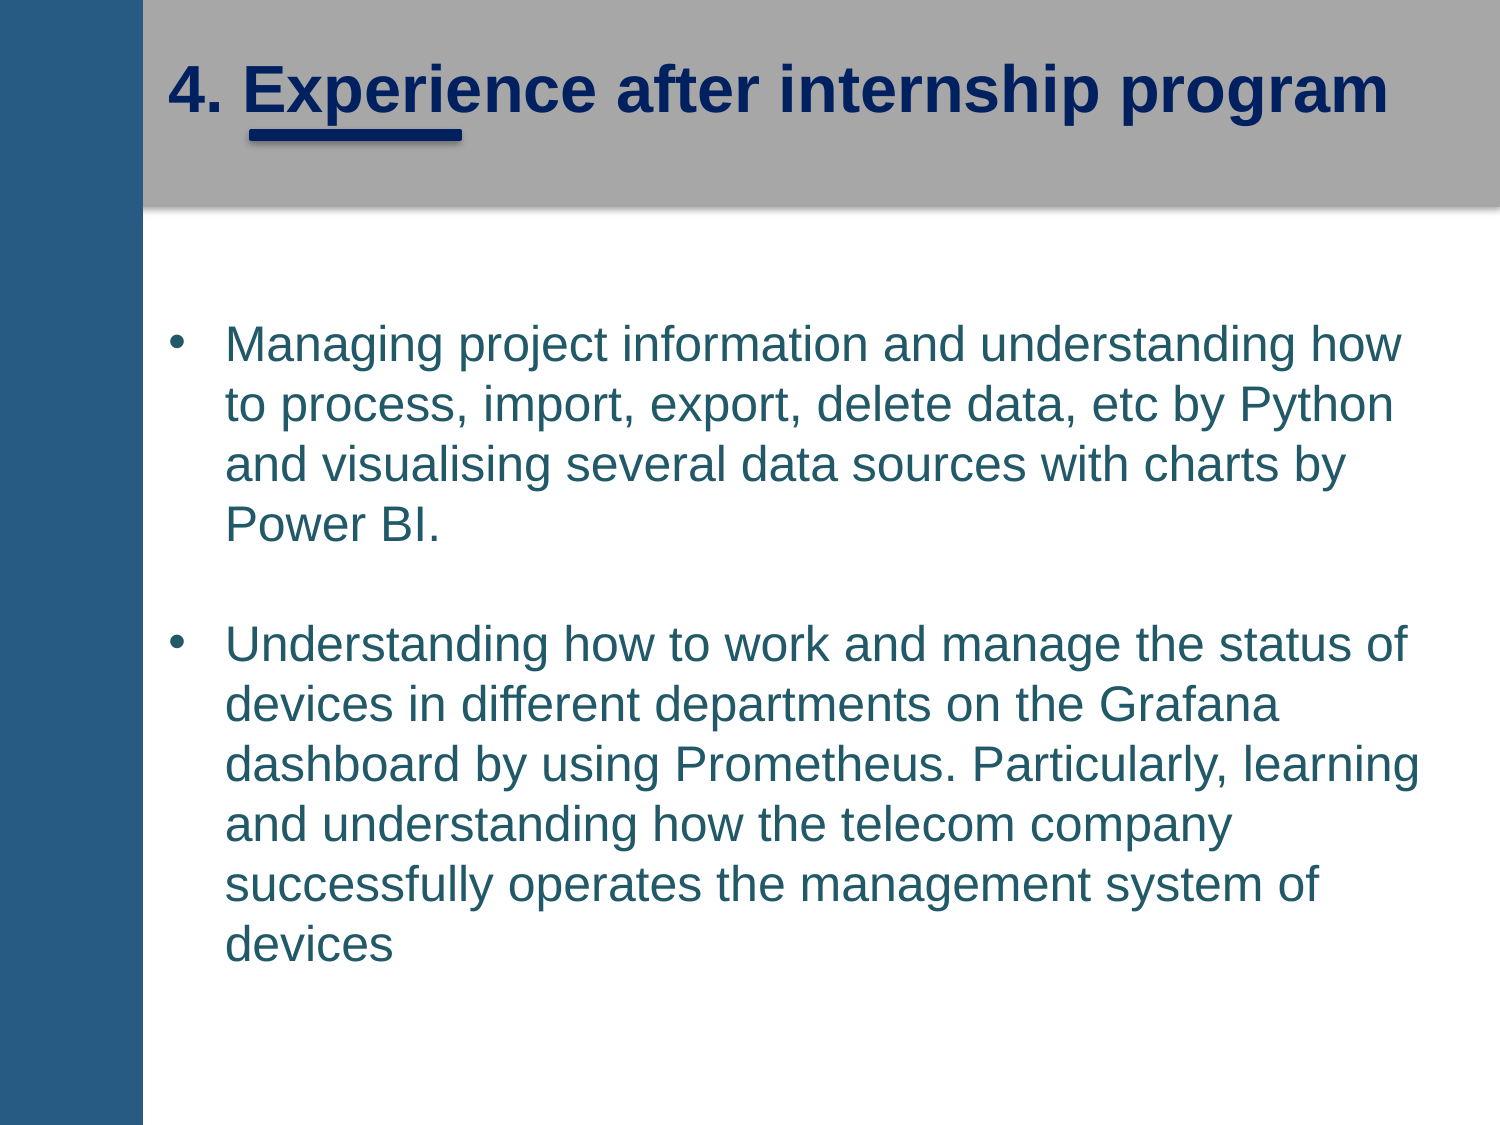

# 4. Experience after internship program

Managing project information and understanding how to process, import, export, delete data, etc by Python and visualising several data sources with charts by Power BI.

Understanding how to work and manage the status of devices in different departments on the Grafana dashboard by using Prometheus. Particularly, learning and understanding how the telecom company successfully operates the management system of devices